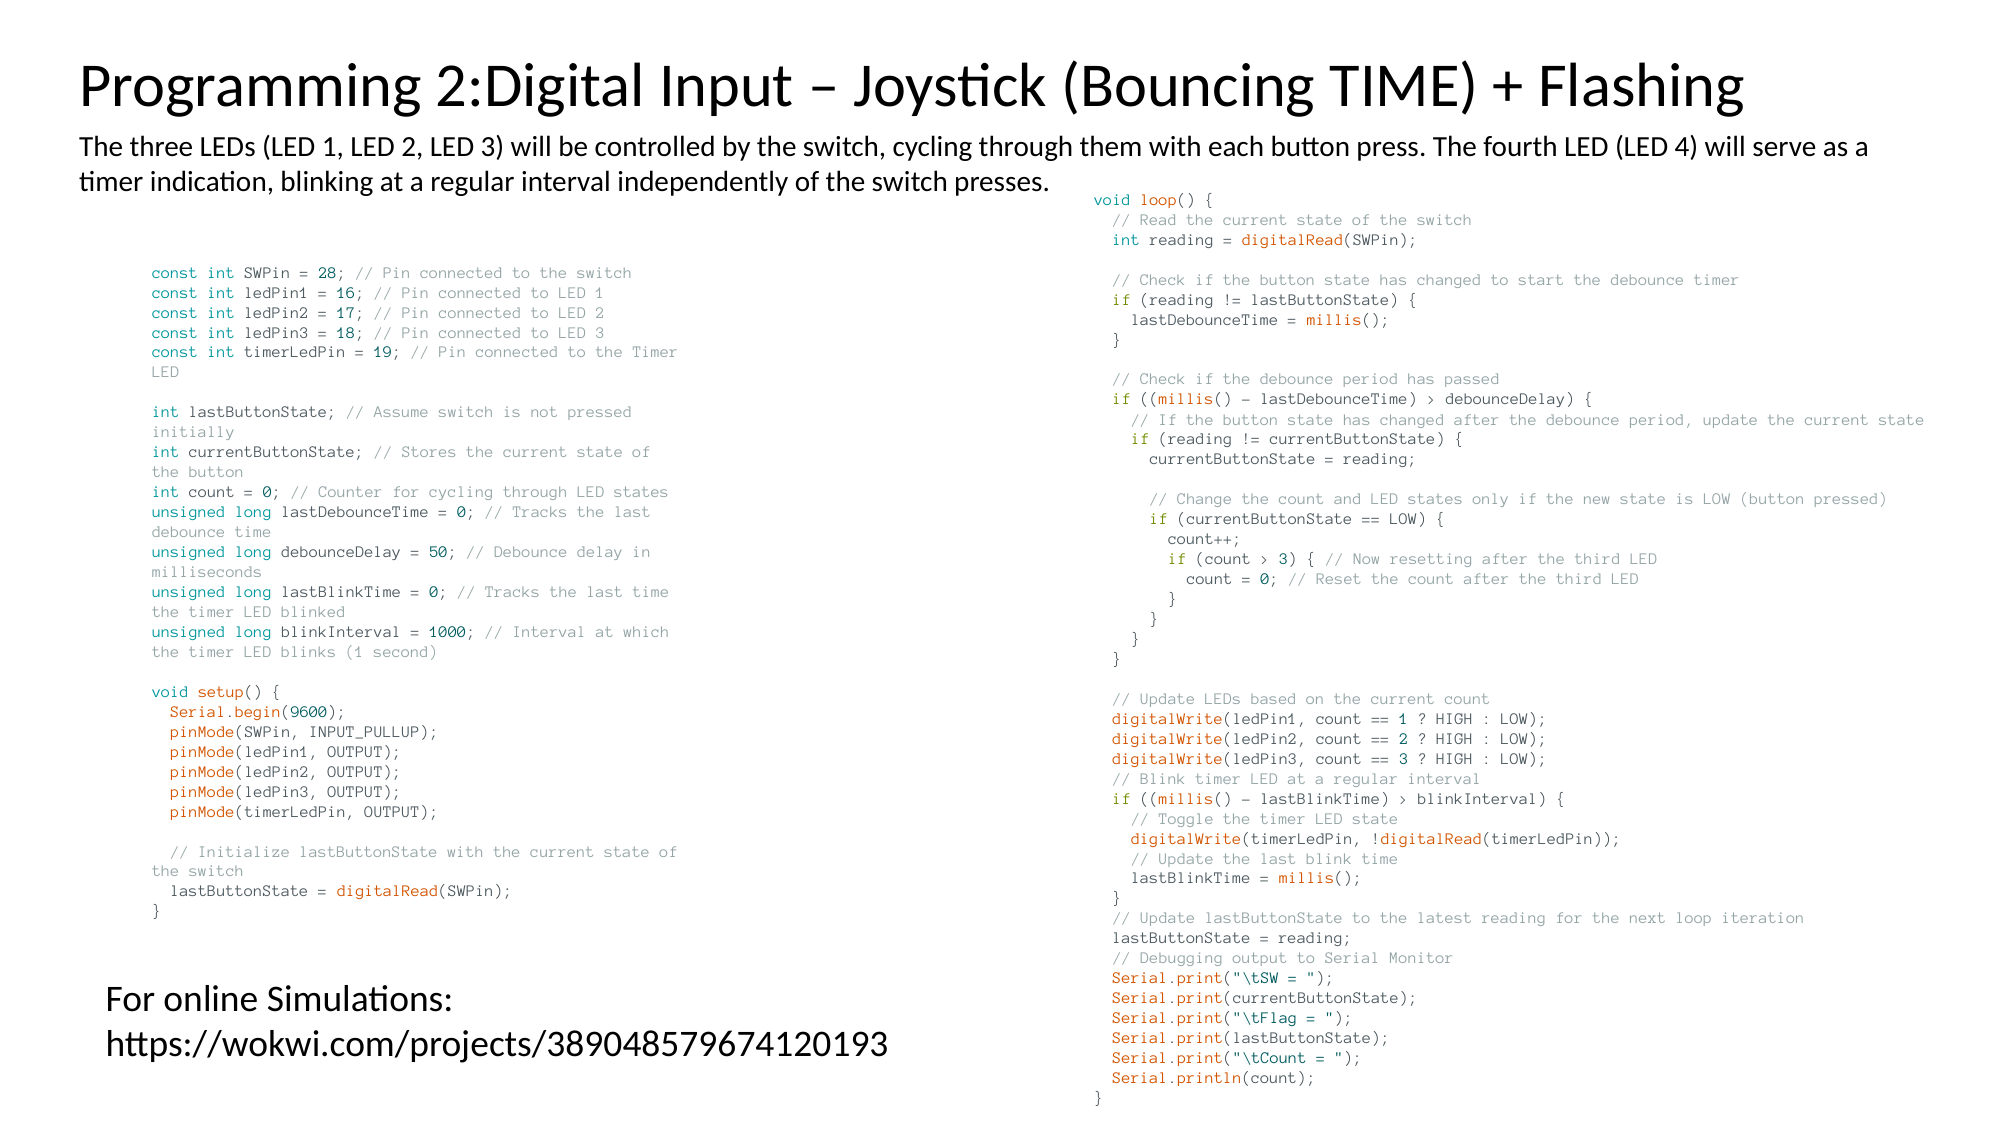

# Programming 2:Digital Input – Joystick (Bouncing TIME) + Flashing
The three LEDs (LED 1, LED 2, LED 3) will be controlled by the switch, cycling through them with each button press. The fourth LED (LED 4) will serve as a timer indication, blinking at a regular interval independently of the switch presses.
void loop() {
  // Read the current state of the switch
  int reading = digitalRead(SWPin);
  // Check if the button state has changed to start the debounce timer
  if (reading != lastButtonState) {
    lastDebounceTime = millis();
  }
  // Check if the debounce period has passed
  if ((millis() - lastDebounceTime) > debounceDelay) {
    // If the button state has changed after the debounce period, update the current state
    if (reading != currentButtonState) {
      currentButtonState = reading;
      // Change the count and LED states only if the new state is LOW (button pressed)
      if (currentButtonState == LOW) {
        count++;
        if (count > 3) { // Now resetting after the third LED
          count = 0; // Reset the count after the third LED
        }
      }
    }
  }
  // Update LEDs based on the current count
  digitalWrite(ledPin1, count == 1 ? HIGH : LOW);
  digitalWrite(ledPin2, count == 2 ? HIGH : LOW);
  digitalWrite(ledPin3, count == 3 ? HIGH : LOW);
  // Blink timer LED at a regular interval
  if ((millis() - lastBlinkTime) > blinkInterval) {
    // Toggle the timer LED state
    digitalWrite(timerLedPin, !digitalRead(timerLedPin));
    // Update the last blink time
    lastBlinkTime = millis();
  }
  // Update lastButtonState to the latest reading for the next loop iteration
  lastButtonState = reading;
  // Debugging output to Serial Monitor
  Serial.print("\tSW = ");
  Serial.print(currentButtonState);
  Serial.print("\tFlag = ");
  Serial.print(lastButtonState);
  Serial.print("\tCount = ");
  Serial.println(count);
}

const int SWPin = 28; // Pin connected to the switch
const int ledPin1 = 16; // Pin connected to LED 1
const int ledPin2 = 17; // Pin connected to LED 2
const int ledPin3 = 18; // Pin connected to LED 3
const int timerLedPin = 19; // Pin connected to the Timer LED
int lastButtonState; // Assume switch is not pressed initially
int currentButtonState; // Stores the current state of the button
int count = 0; // Counter for cycling through LED states
unsigned long lastDebounceTime = 0; // Tracks the last debounce time
unsigned long debounceDelay = 50; // Debounce delay in milliseconds
unsigned long lastBlinkTime = 0; // Tracks the last time the timer LED blinked
unsigned long blinkInterval = 1000; // Interval at which the timer LED blinks (1 second)
void setup() {
  Serial.begin(9600);
  pinMode(SWPin, INPUT_PULLUP);
  pinMode(ledPin1, OUTPUT);
  pinMode(ledPin2, OUTPUT);
  pinMode(ledPin3, OUTPUT);
  pinMode(timerLedPin, OUTPUT);
  // Initialize lastButtonState with the current state of the switch
  lastButtonState = digitalRead(SWPin);
}

For online Simulations:
https://wokwi.com/projects/389048579674120193